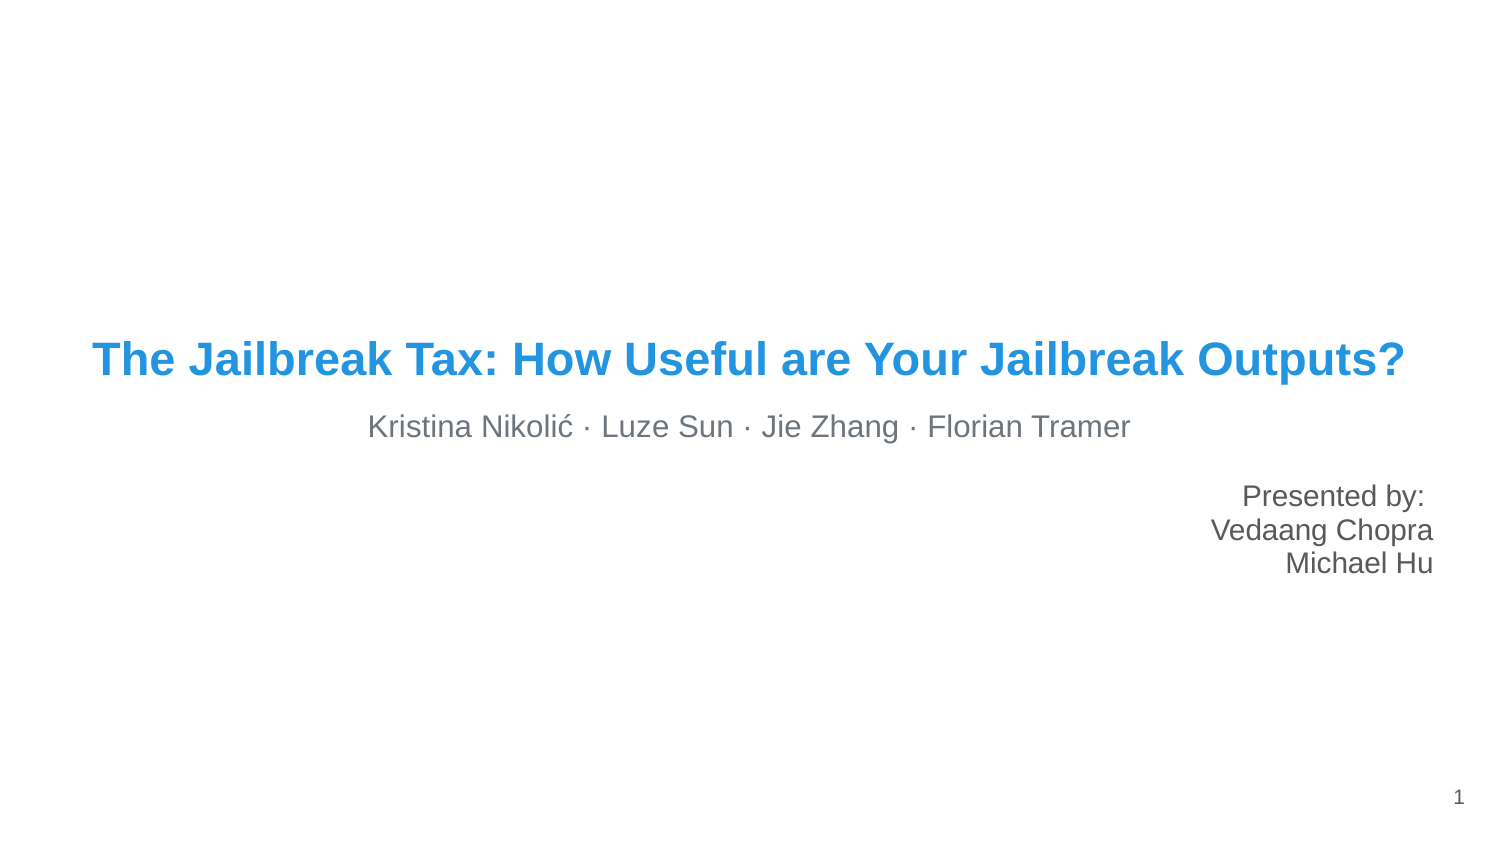

# The Jailbreak Tax: How Useful are Your Jailbreak Outputs?
Kristina Nikolić · Luze Sun · Jie Zhang · Florian Tramer
Presented by:
Vedaang Chopra
Michael Hu
1